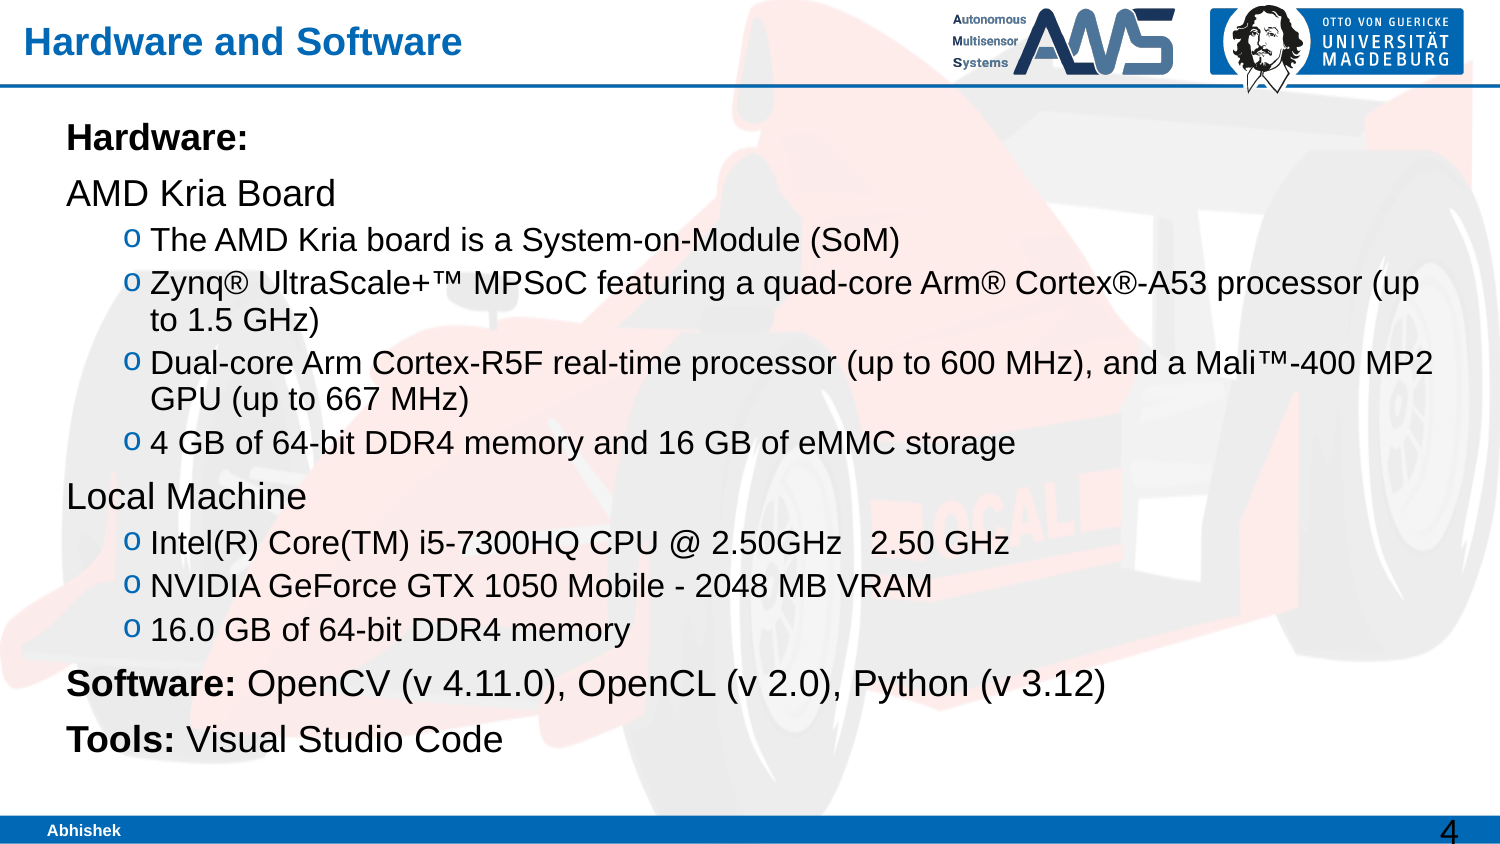

# Hardware and Software
Hardware:
AMD Kria Board
The AMD Kria board is a System-on-Module (SoM)
Zynq® UltraScale+™ MPSoC featuring a quad-core Arm® Cortex®-A53 processor (up to 1.5 GHz)
Dual-core Arm Cortex-R5F real-time processor (up to 600 MHz), and a Mali™-400 MP2 GPU (up to 667 MHz)
4 GB of 64-bit DDR4 memory and 16 GB of eMMC storage
Local Machine
Intel(R) Core(TM) i5-7300HQ CPU @ 2.50GHz   2.50 GHz
NVIDIA GeForce GTX 1050 Mobile - 2048 MB VRAM
16.0 GB of 64-bit DDR4 memory
Software: OpenCV (v 4.11.0), OpenCL (v 2.0), Python (v 3.12)
Tools: Visual Studio Code

Abhishek
4